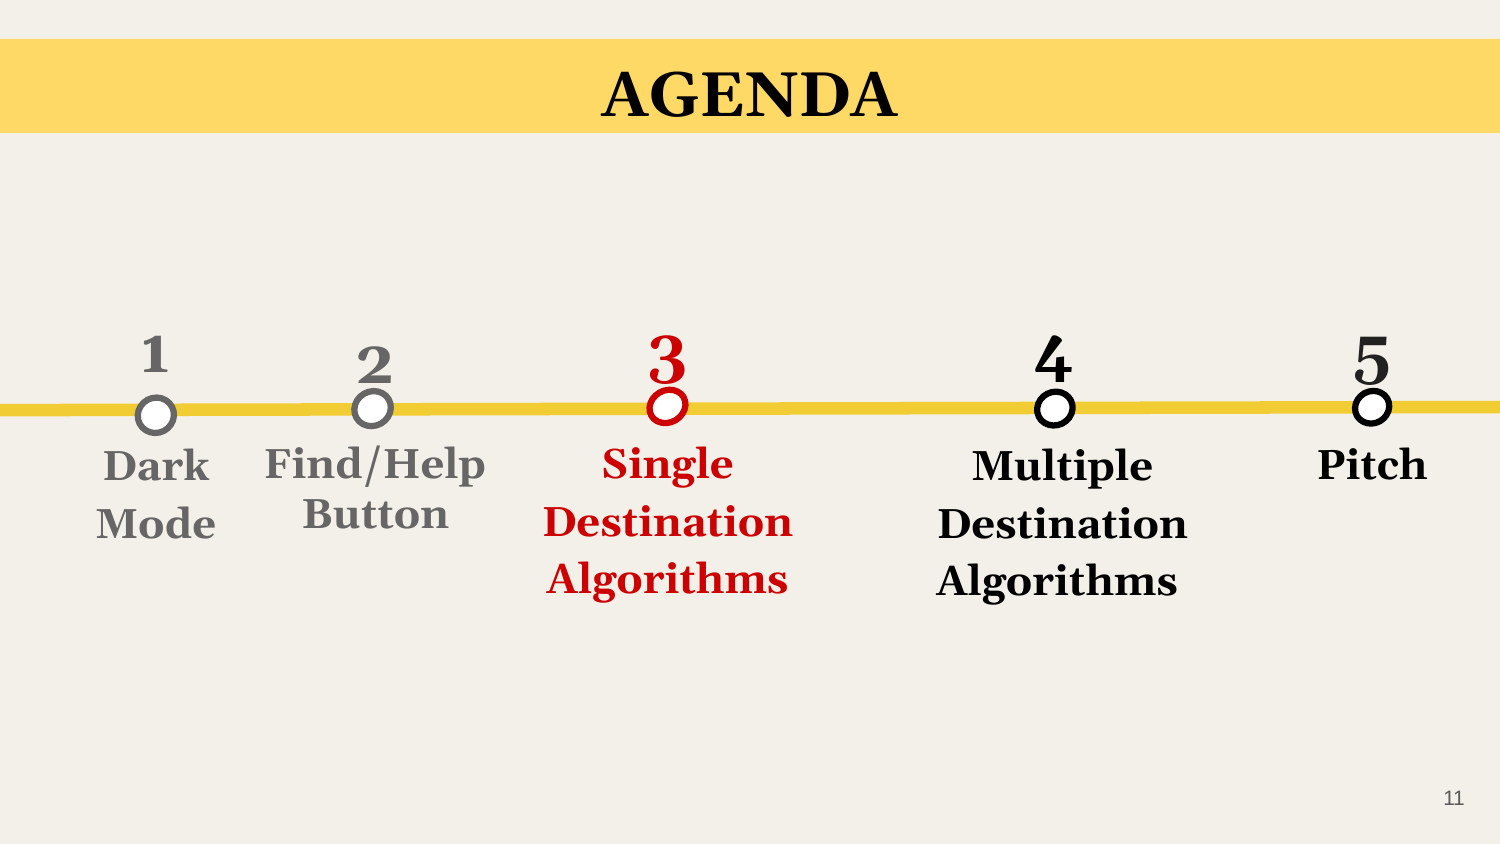

# AGENDA
4
Multiple Destination
Algorithms
3

Single Destination Algorithms

5

Pitch
2

Find/Help
Button
1

Dark
Mode
11